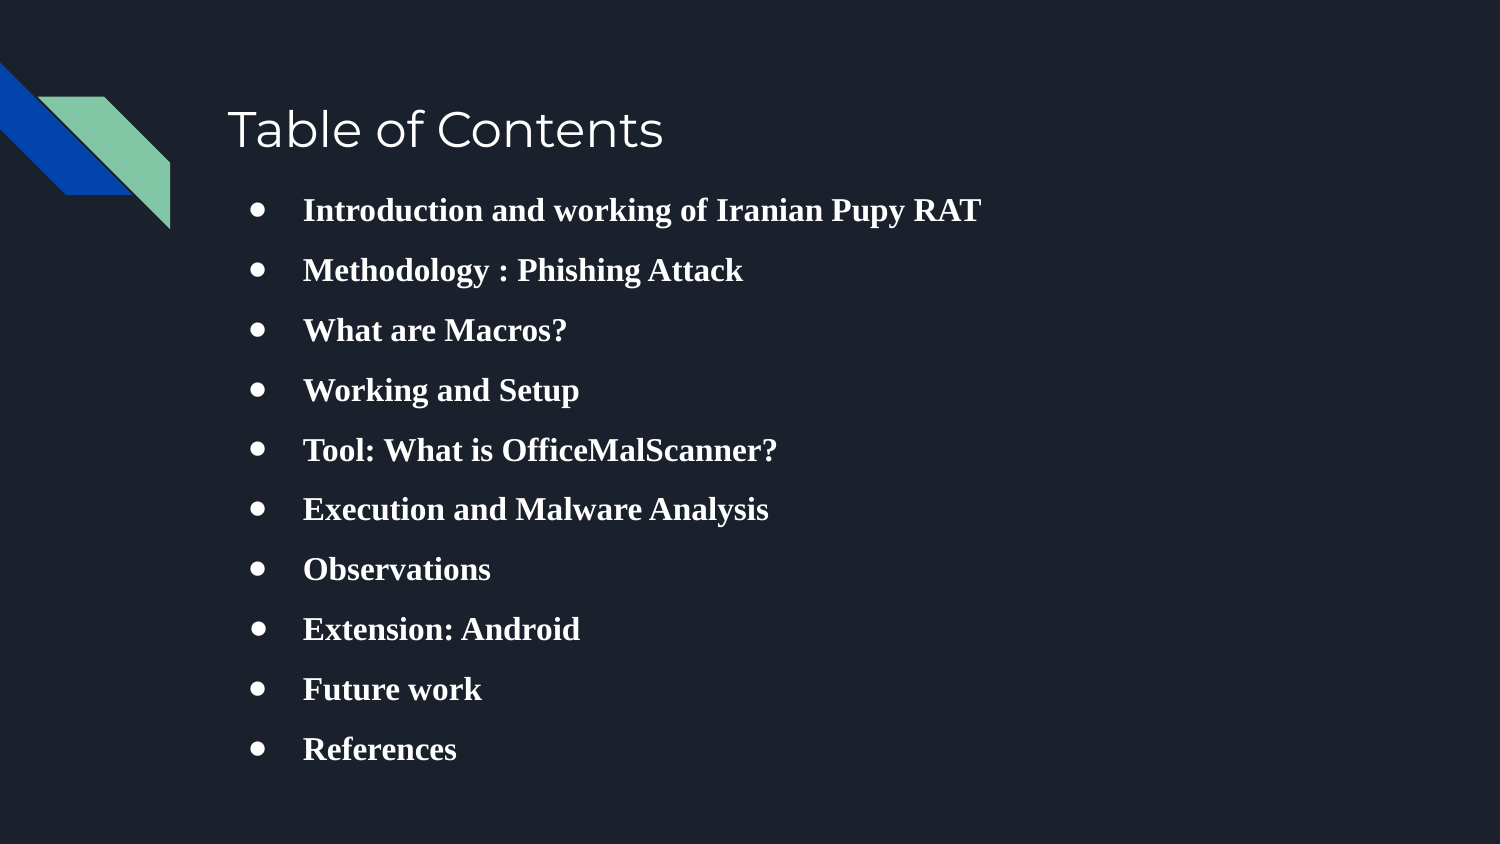

# Table of Contents
Introduction and working of Iranian Pupy RAT
Methodology : Phishing Attack
What are Macros?
Working and Setup
Tool: What is OfficeMalScanner?
Execution and Malware Analysis
Observations
Extension: Android
Future work
References